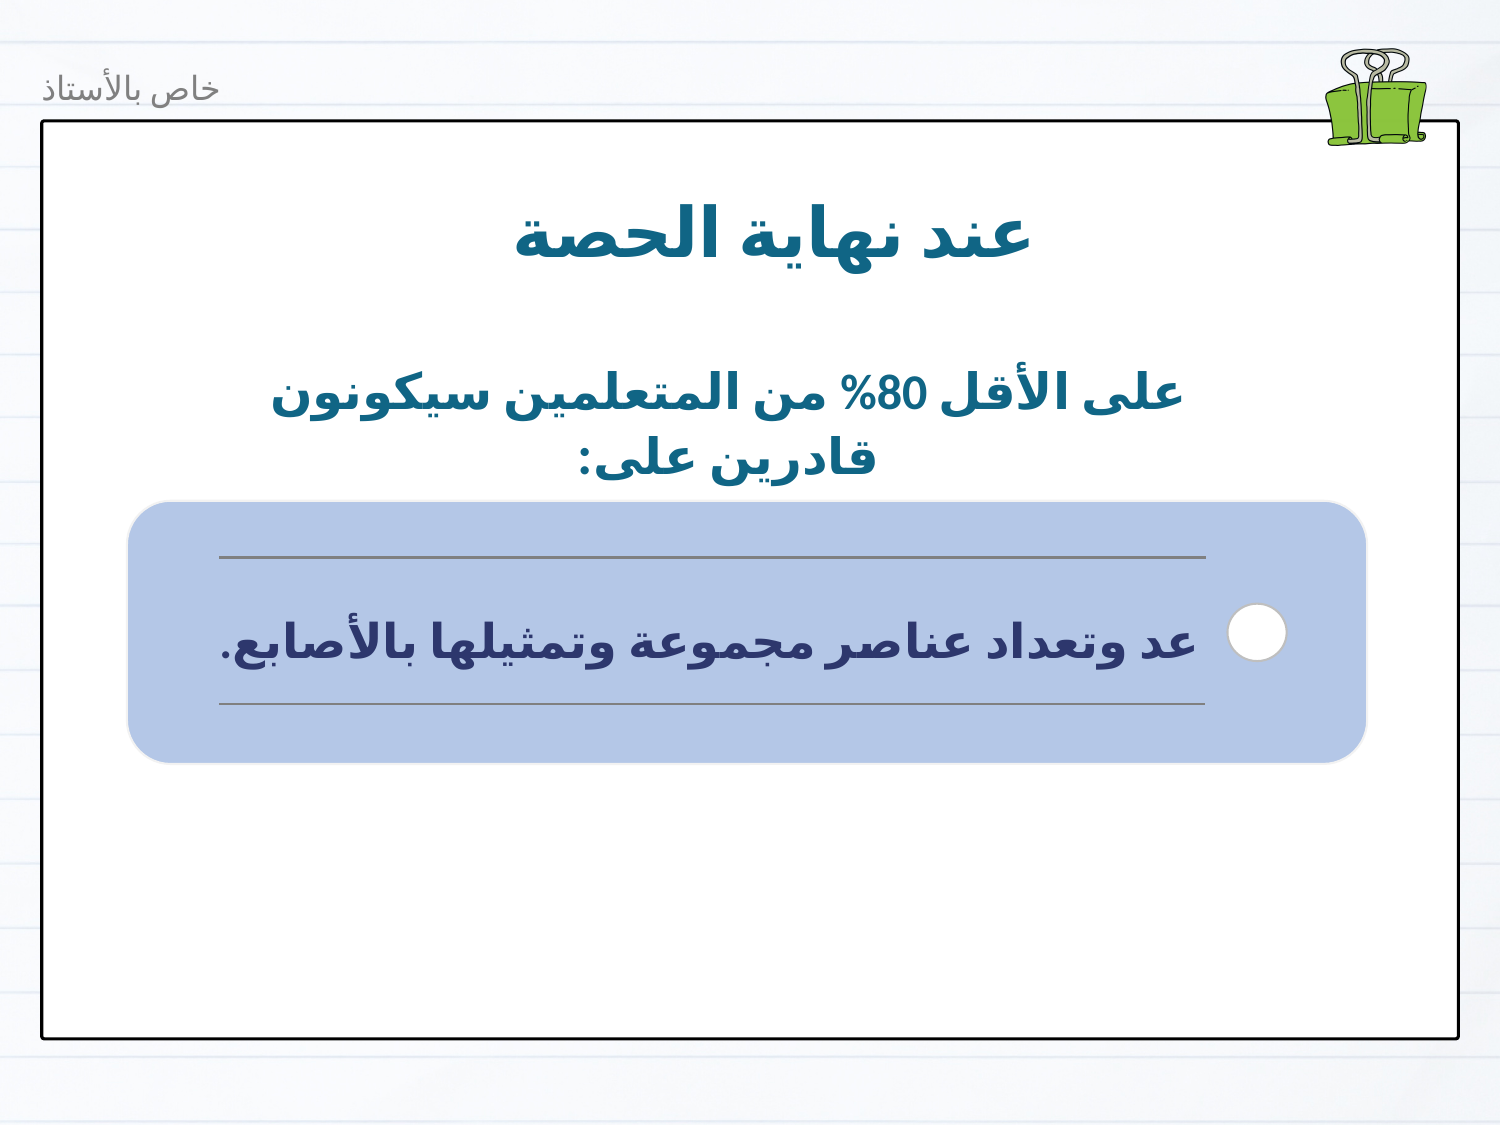

خاص بالأستاذ

عند نهاية الحصة

على الأقل 80% من المتعلمين سيكونون قادرين على:

عد وتعداد عناصر مجموعة وتمثيلها بالأصابع.